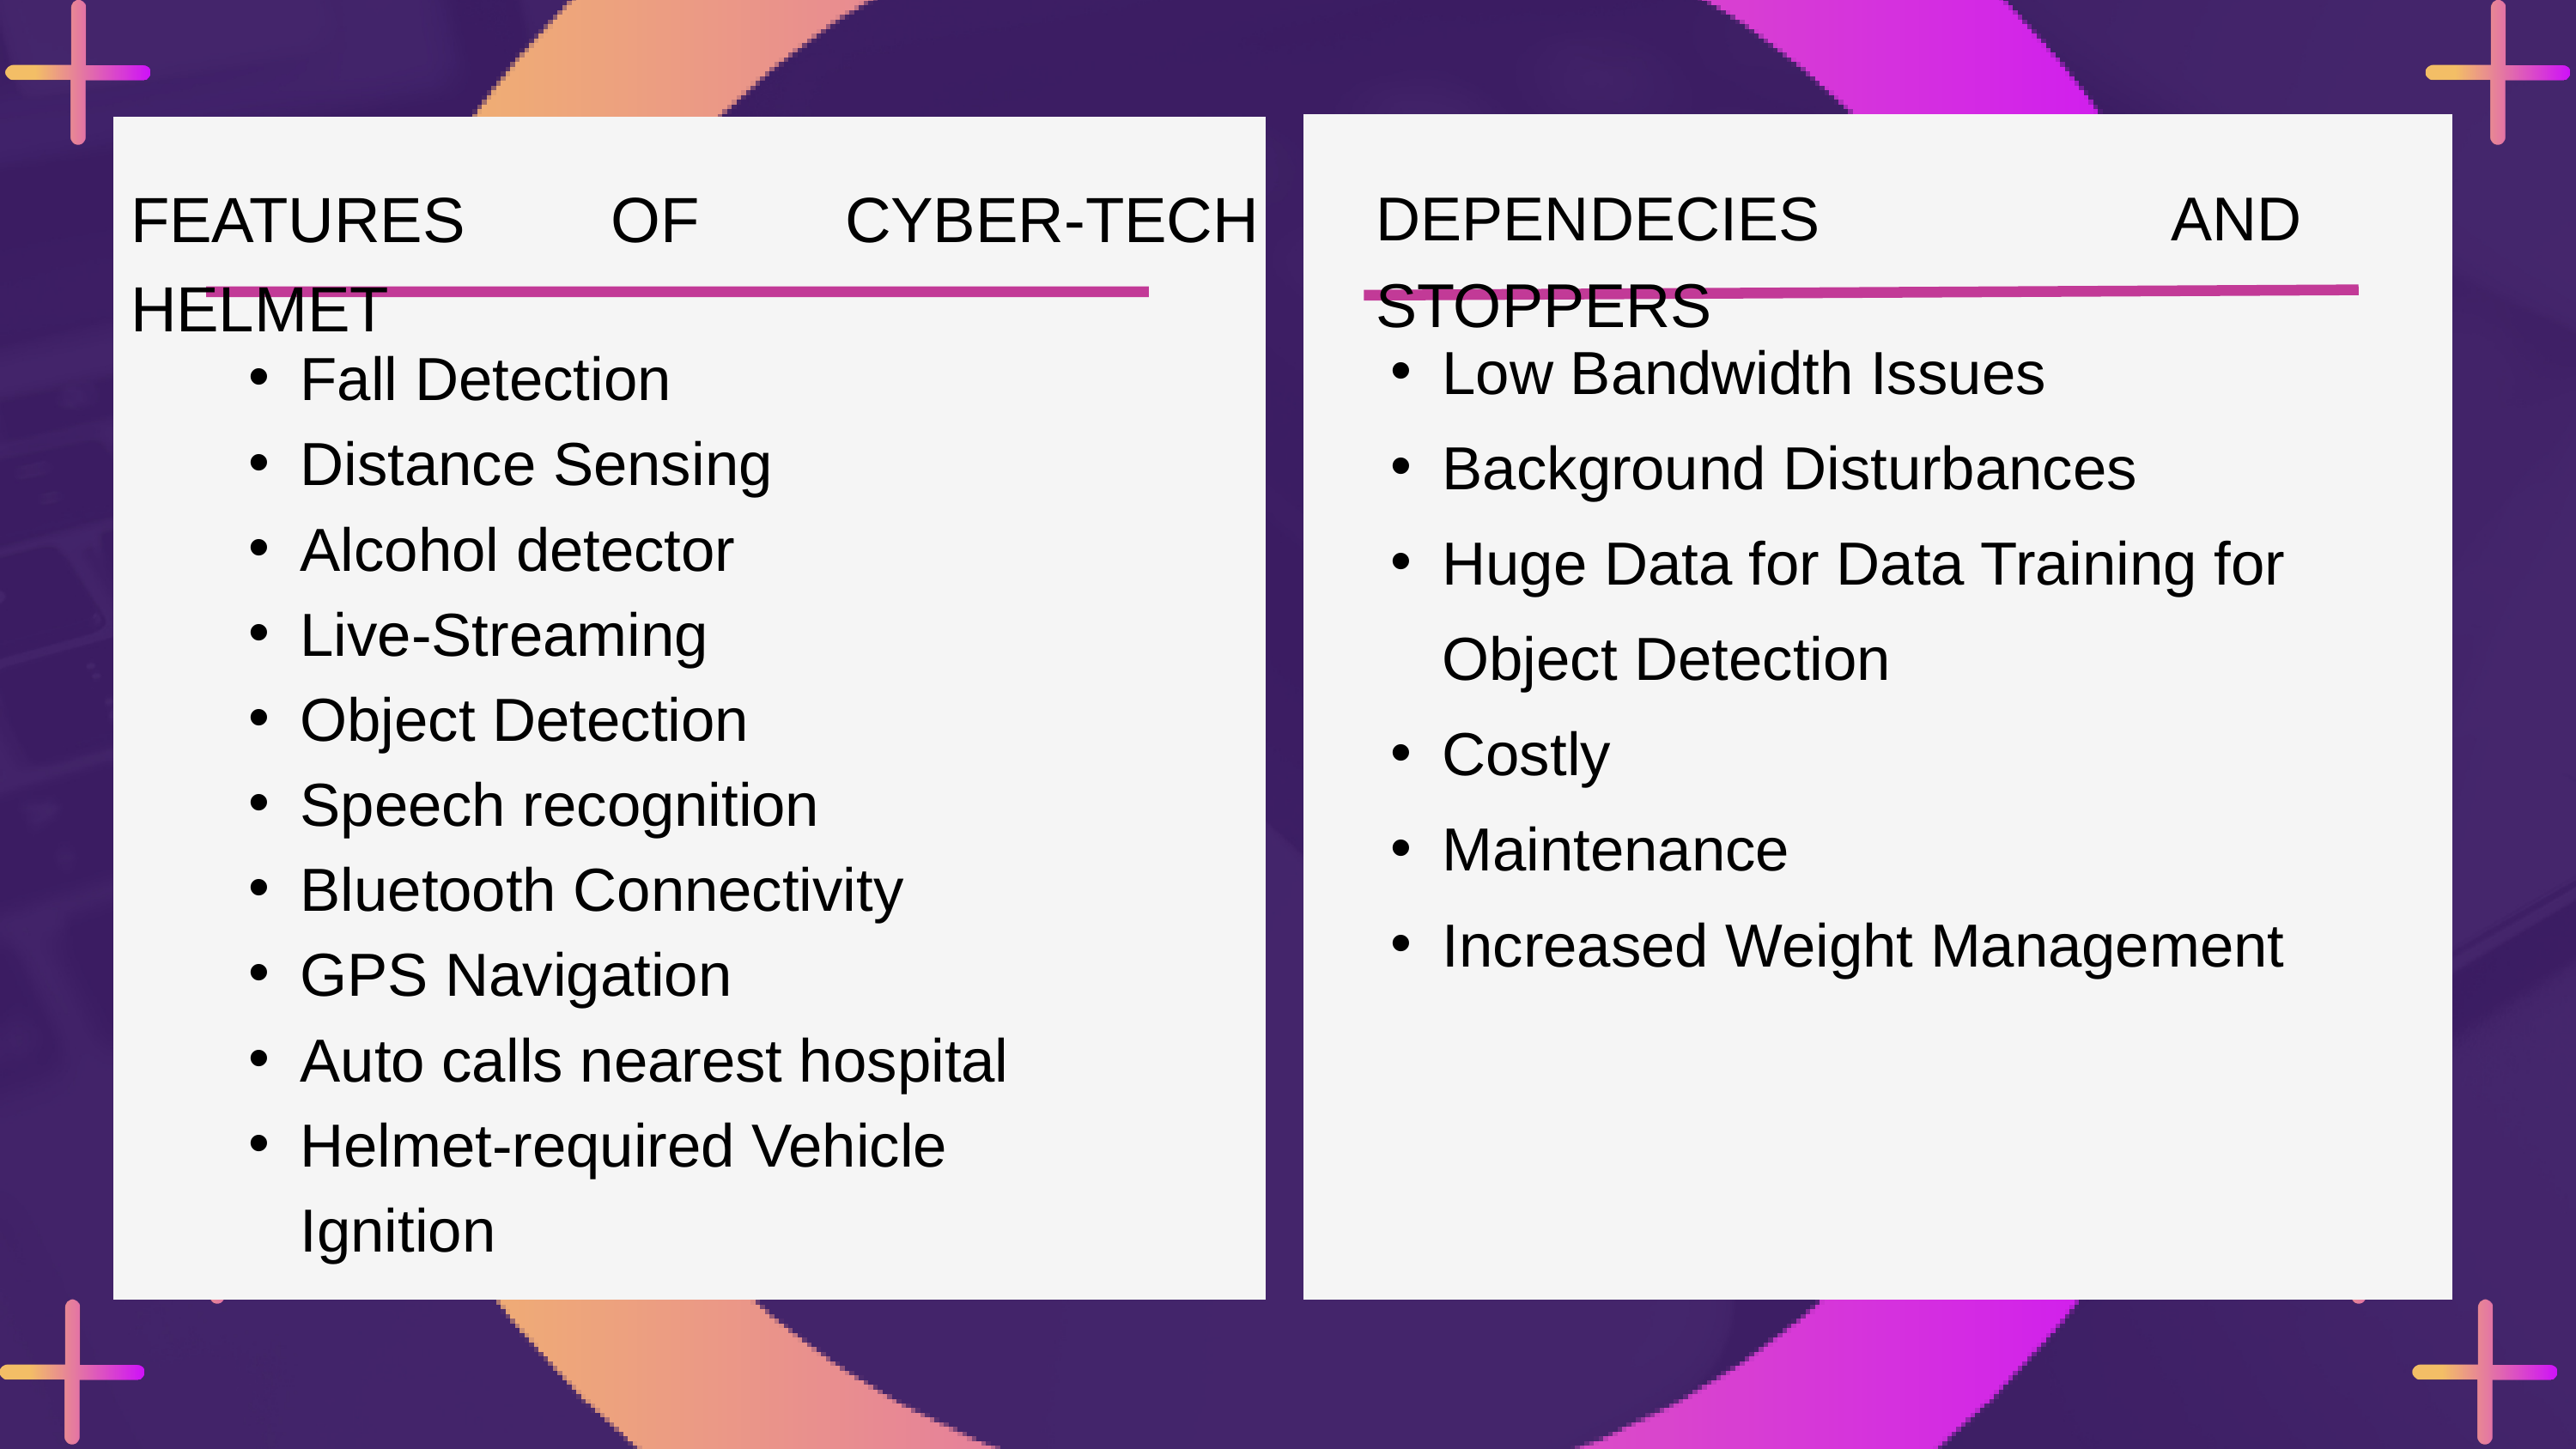

FEATURES OF CYBER-TECH HELMET
DEPENDECIES AND STOPPERS

Fall Detection
Distance Sensing
Alcohol detector
Live-Streaming
Object Detection
Speech recognition
Bluetooth Connectivity
GPS Navigation
Auto calls nearest hospital
Helmet-required Vehicle Ignition

Low Bandwidth Issues
Background Disturbances
Huge Data for Data Training for Object Detection
Costly
Maintenance
Increased Weight Management